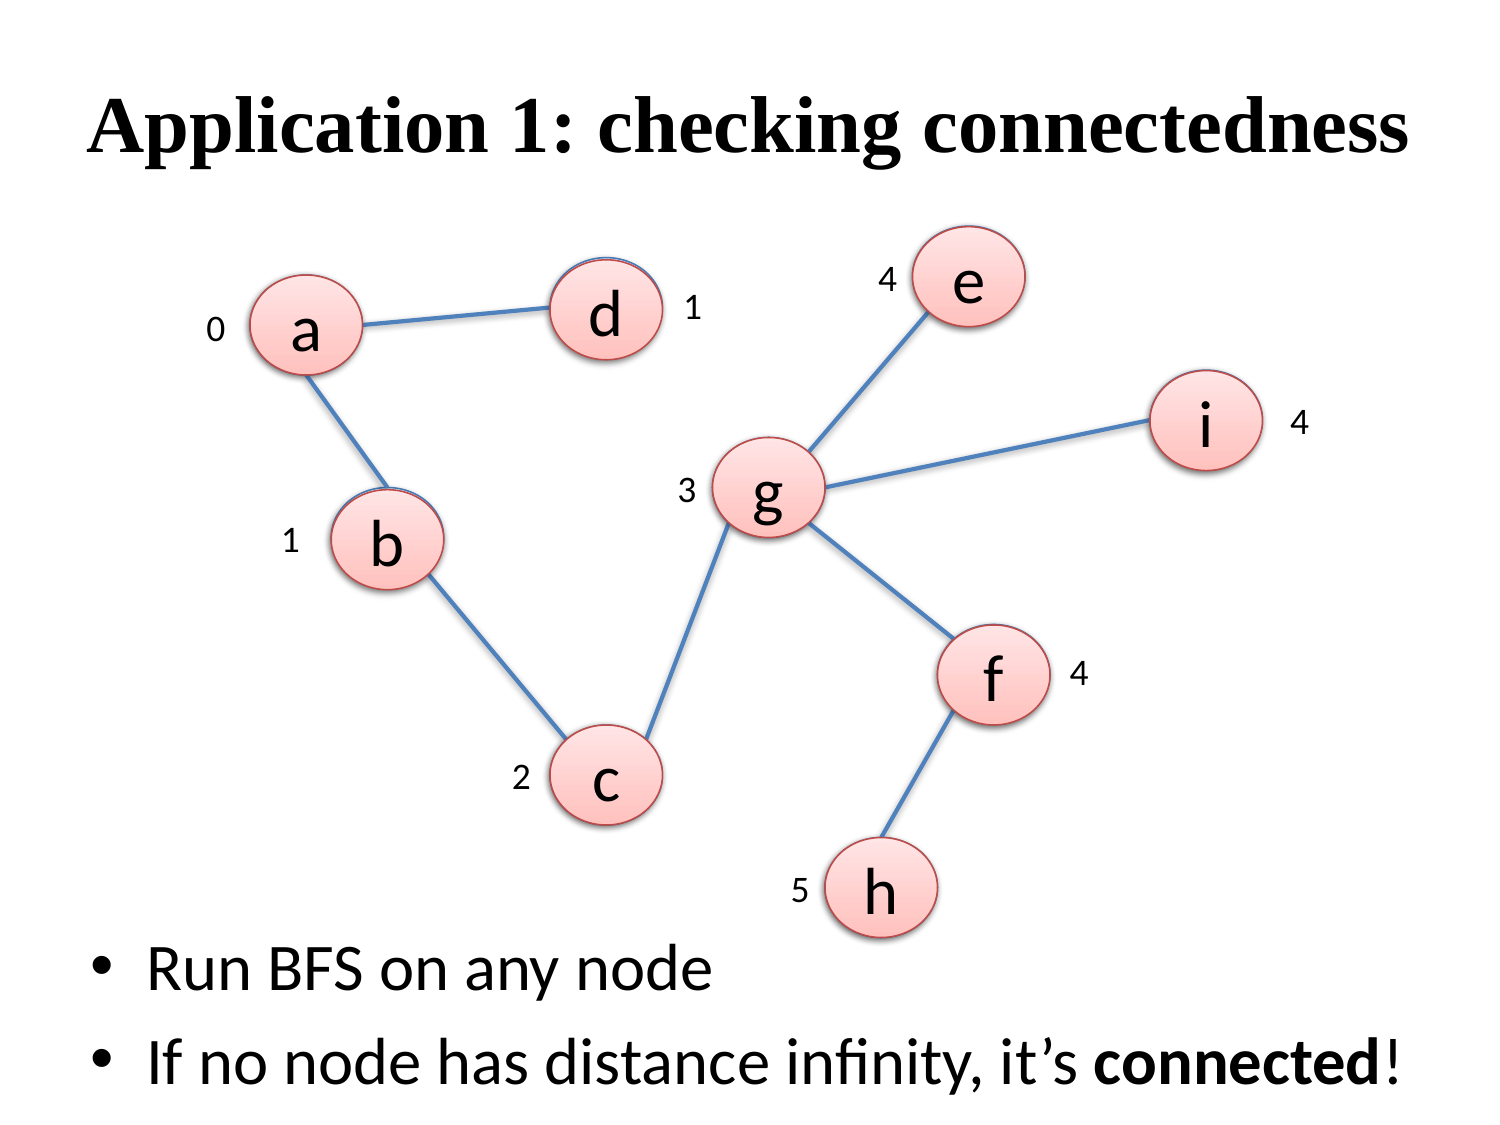

# Application 1: checking connectedness
e
e
4
d
d

Run BFS on any node
If no node has distance infinity, it’s connected!
1
a
a
0
i
i
4
g
g
3
b
b
1
f
f
4
c
c
2
h
h
5